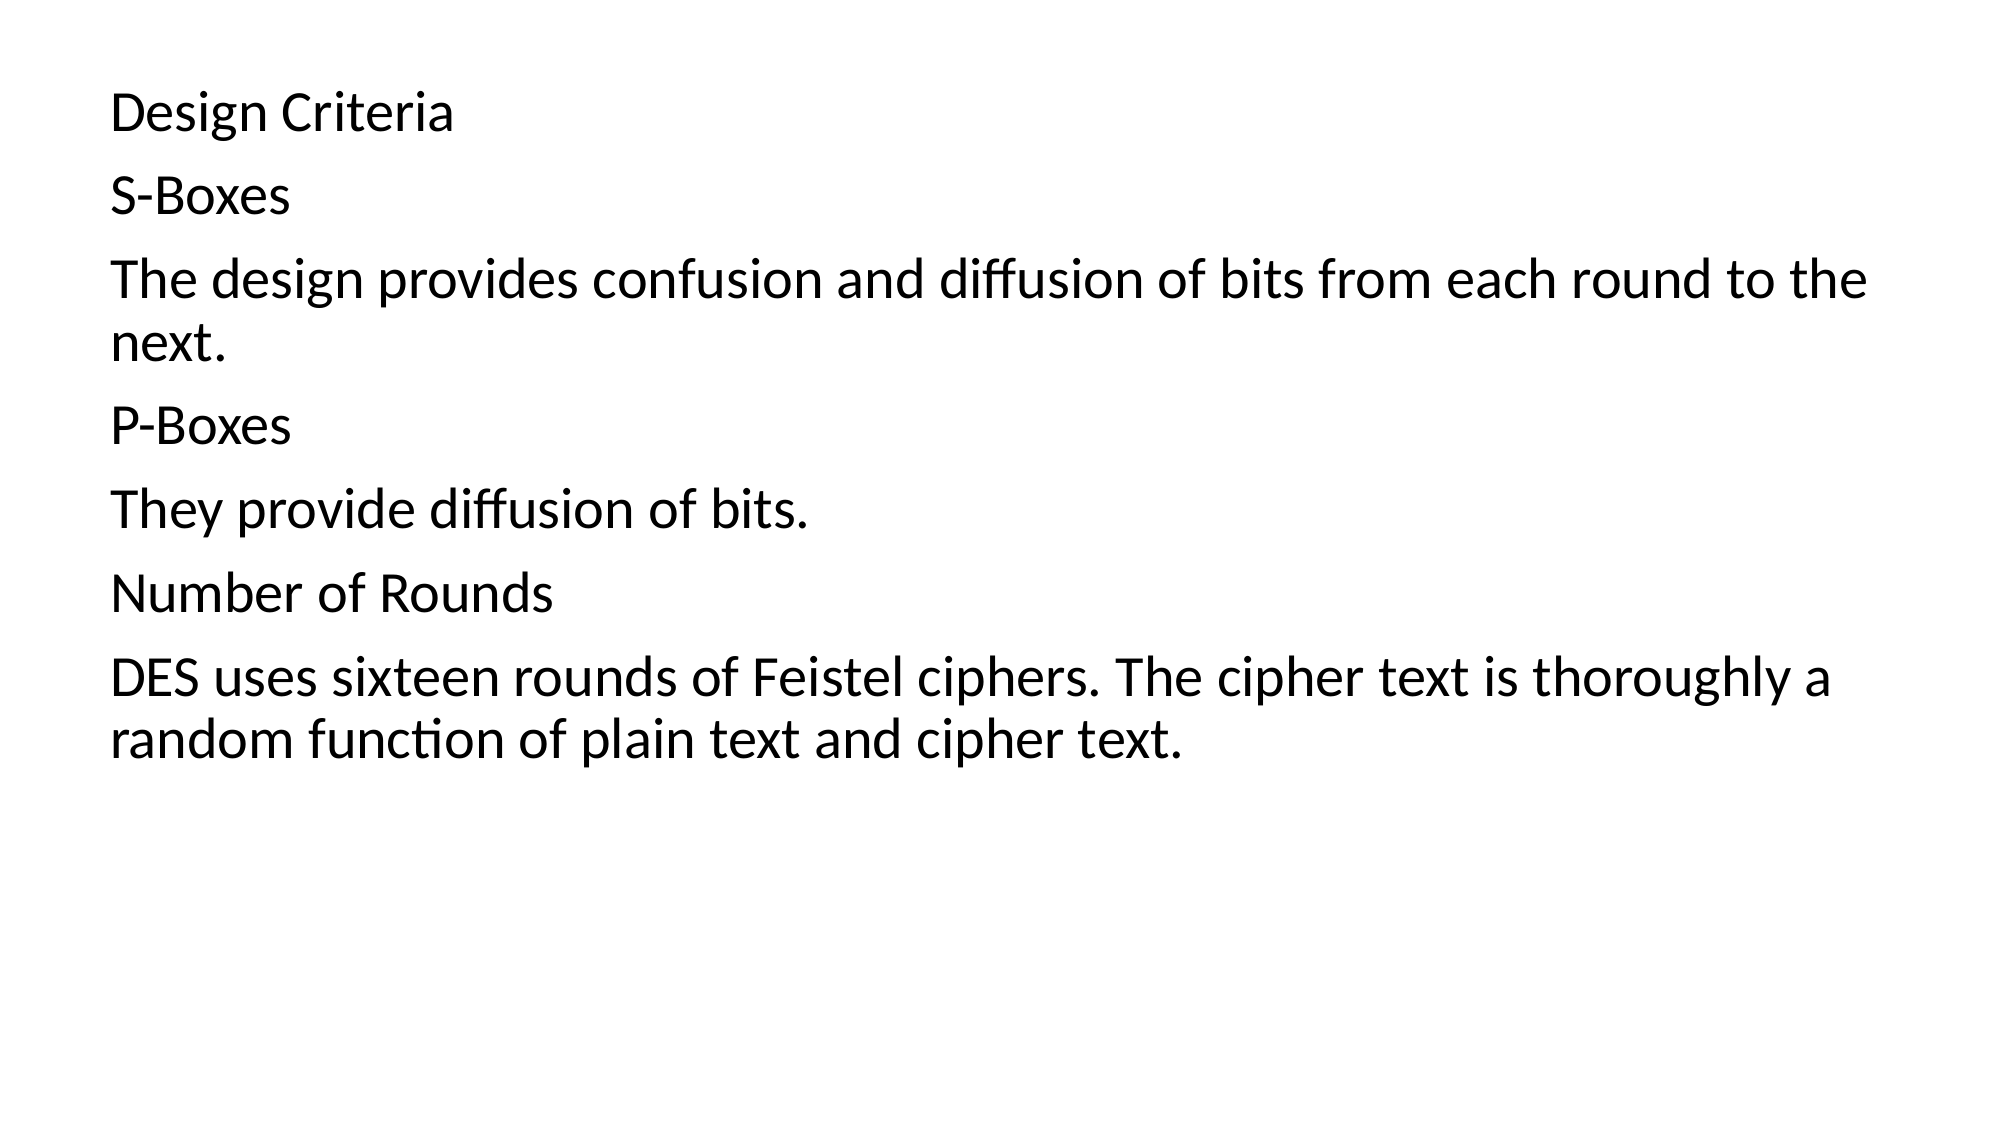

Design Criteria
S-Boxes
The design provides confusion and diffusion of bits from each round to the next.
P-Boxes
They provide diffusion of bits.
Number of Rounds
DES uses sixteen rounds of Feistel ciphers. The cipher text is thoroughly a random function of plain text and cipher text.